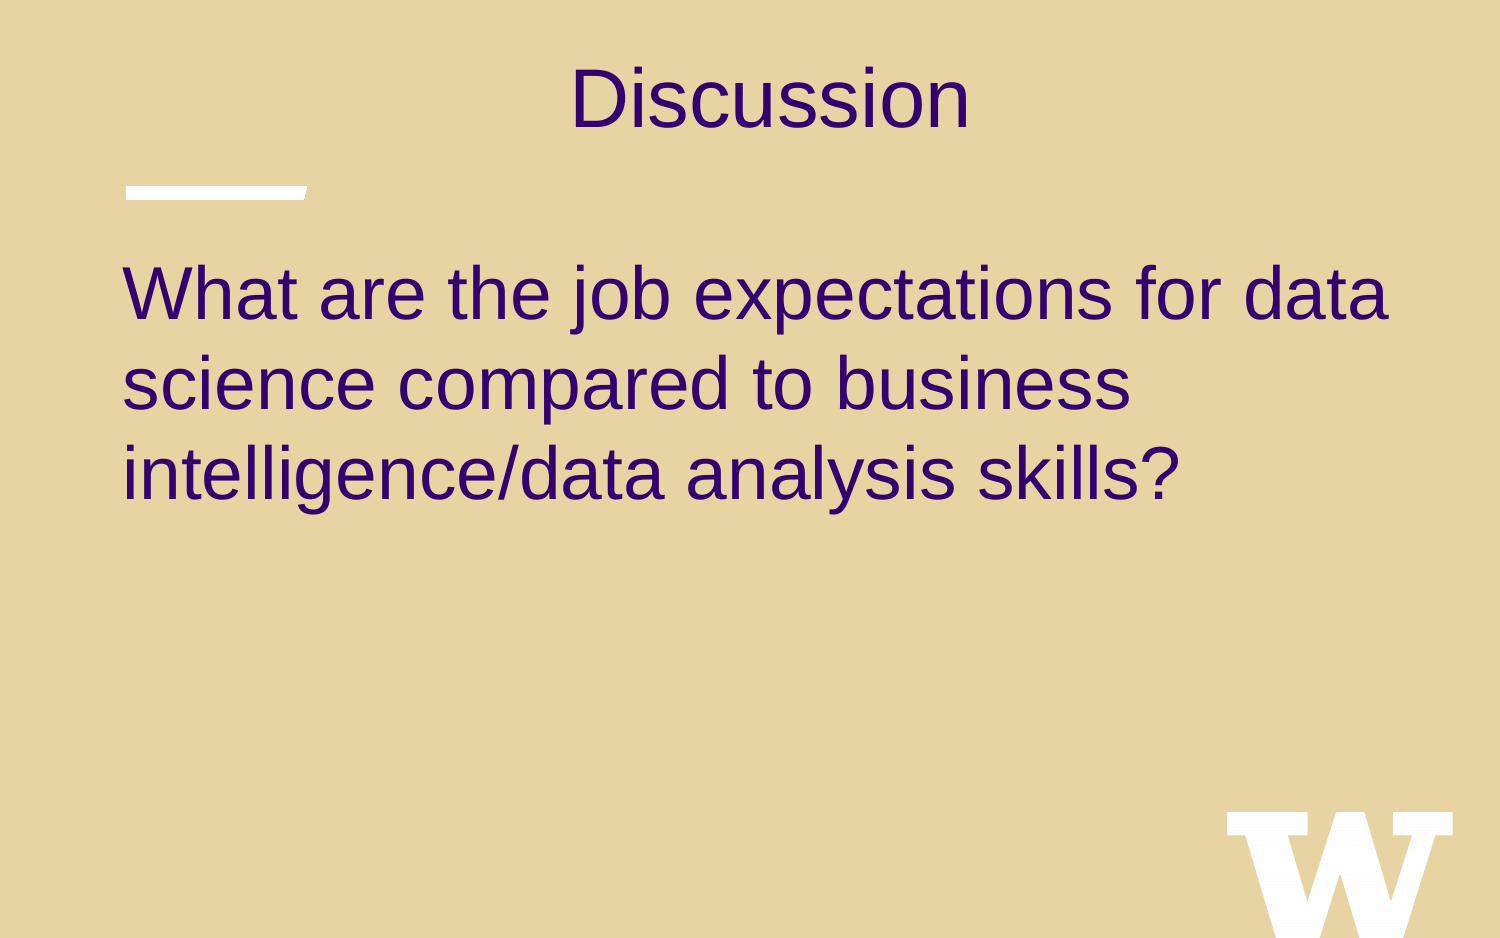

Discussion
What are the job expectations for data science compared to business intelligence/data analysis skills?